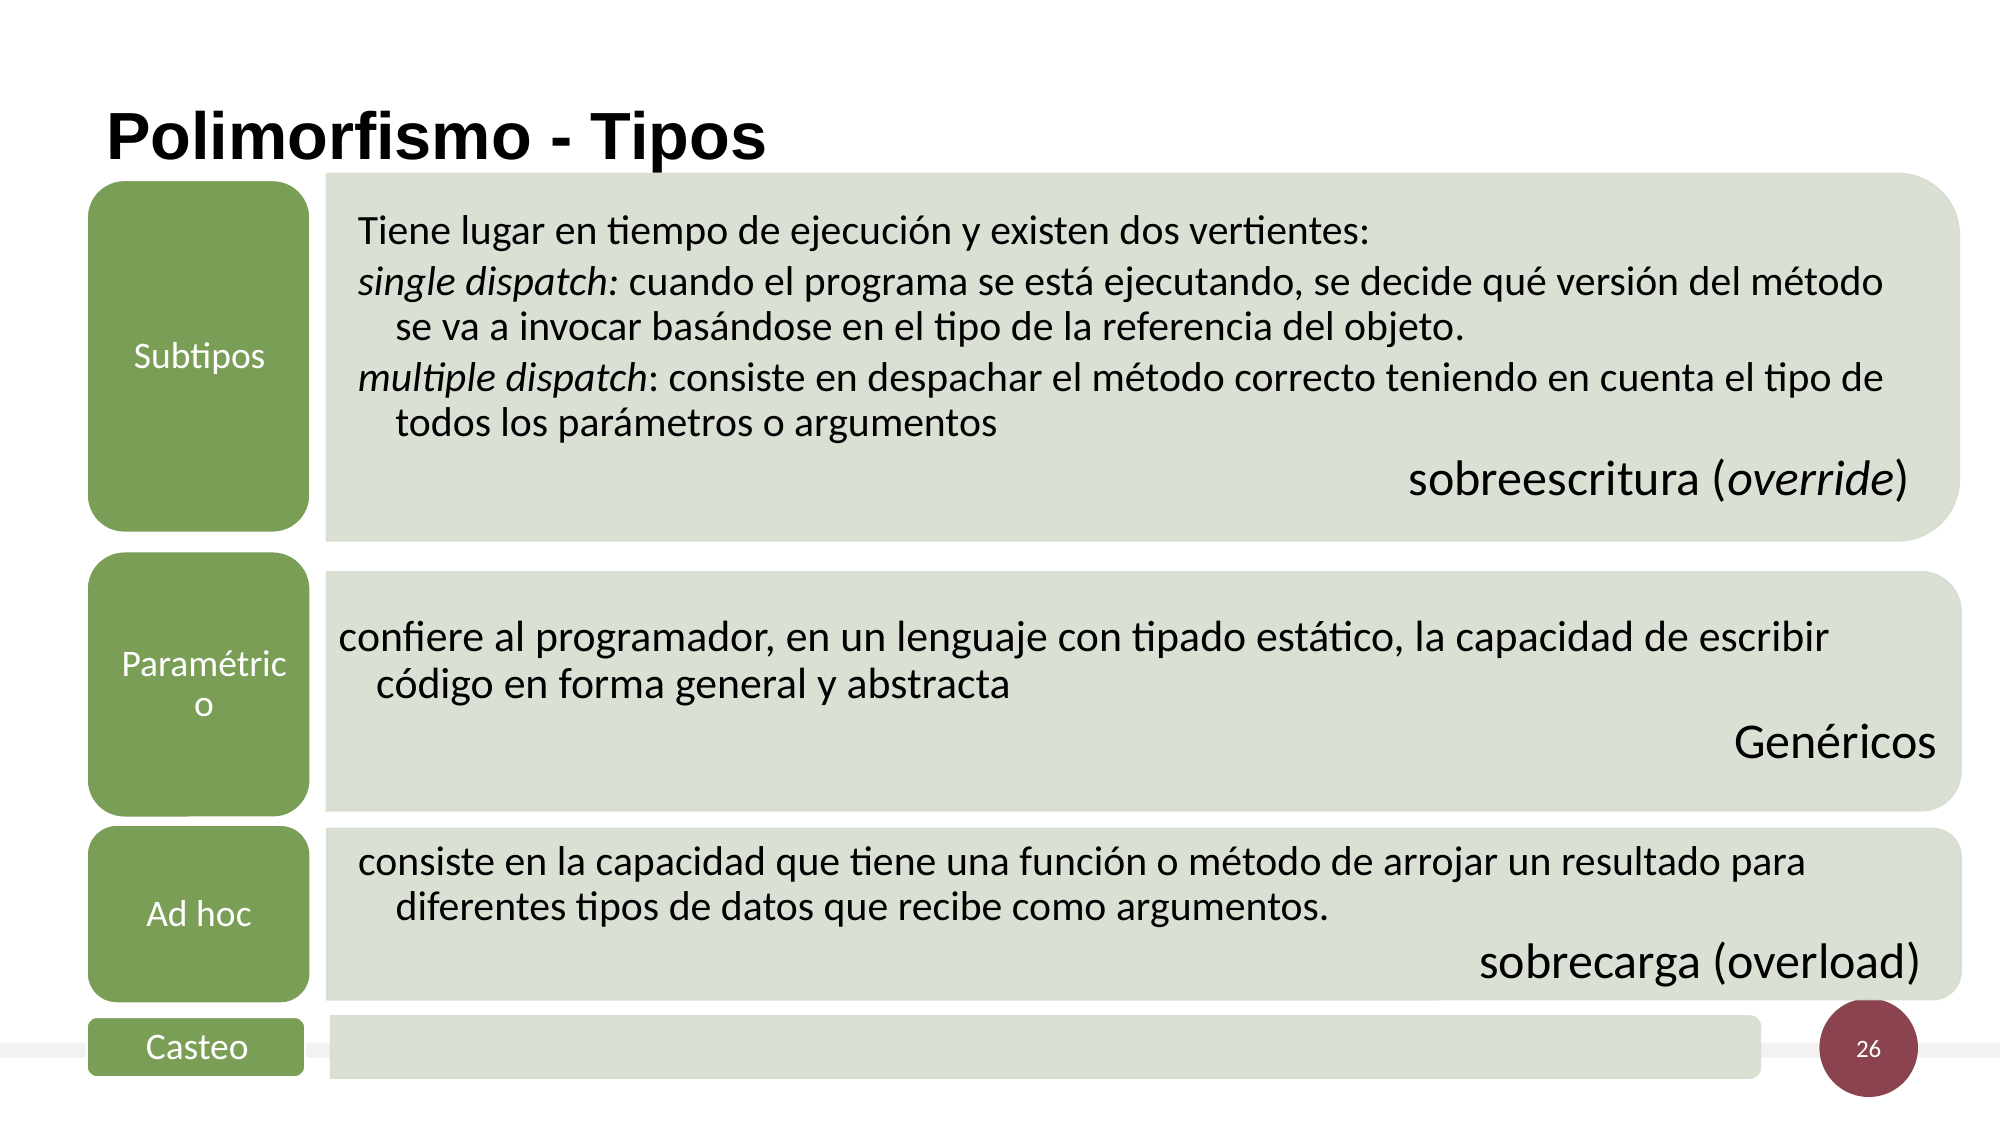

# Polimorfismo - Tipos
Tiene lugar en tiempo de ejecución y existen dos vertientes:
single dispatch: cuando el programa se está ejecutando, se decide qué versión del método se va a invocar basándose en el tipo de la referencia del objeto.
multiple dispatch: consiste en despachar el método correcto teniendo en cuenta el tipo de todos los parámetros o argumentos
sobreescritura (override)
Subtipos
confiere al programador, en un lenguaje con tipado estático, la capacidad de escribir código en forma general y abstracta
Genéricos
Paramétrico
consiste en la capacidad que tiene una función o método de arrojar un resultado para diferentes tipos de datos que recibe como argumentos.
sobrecarga (overload)
Ad hoc

Casteo